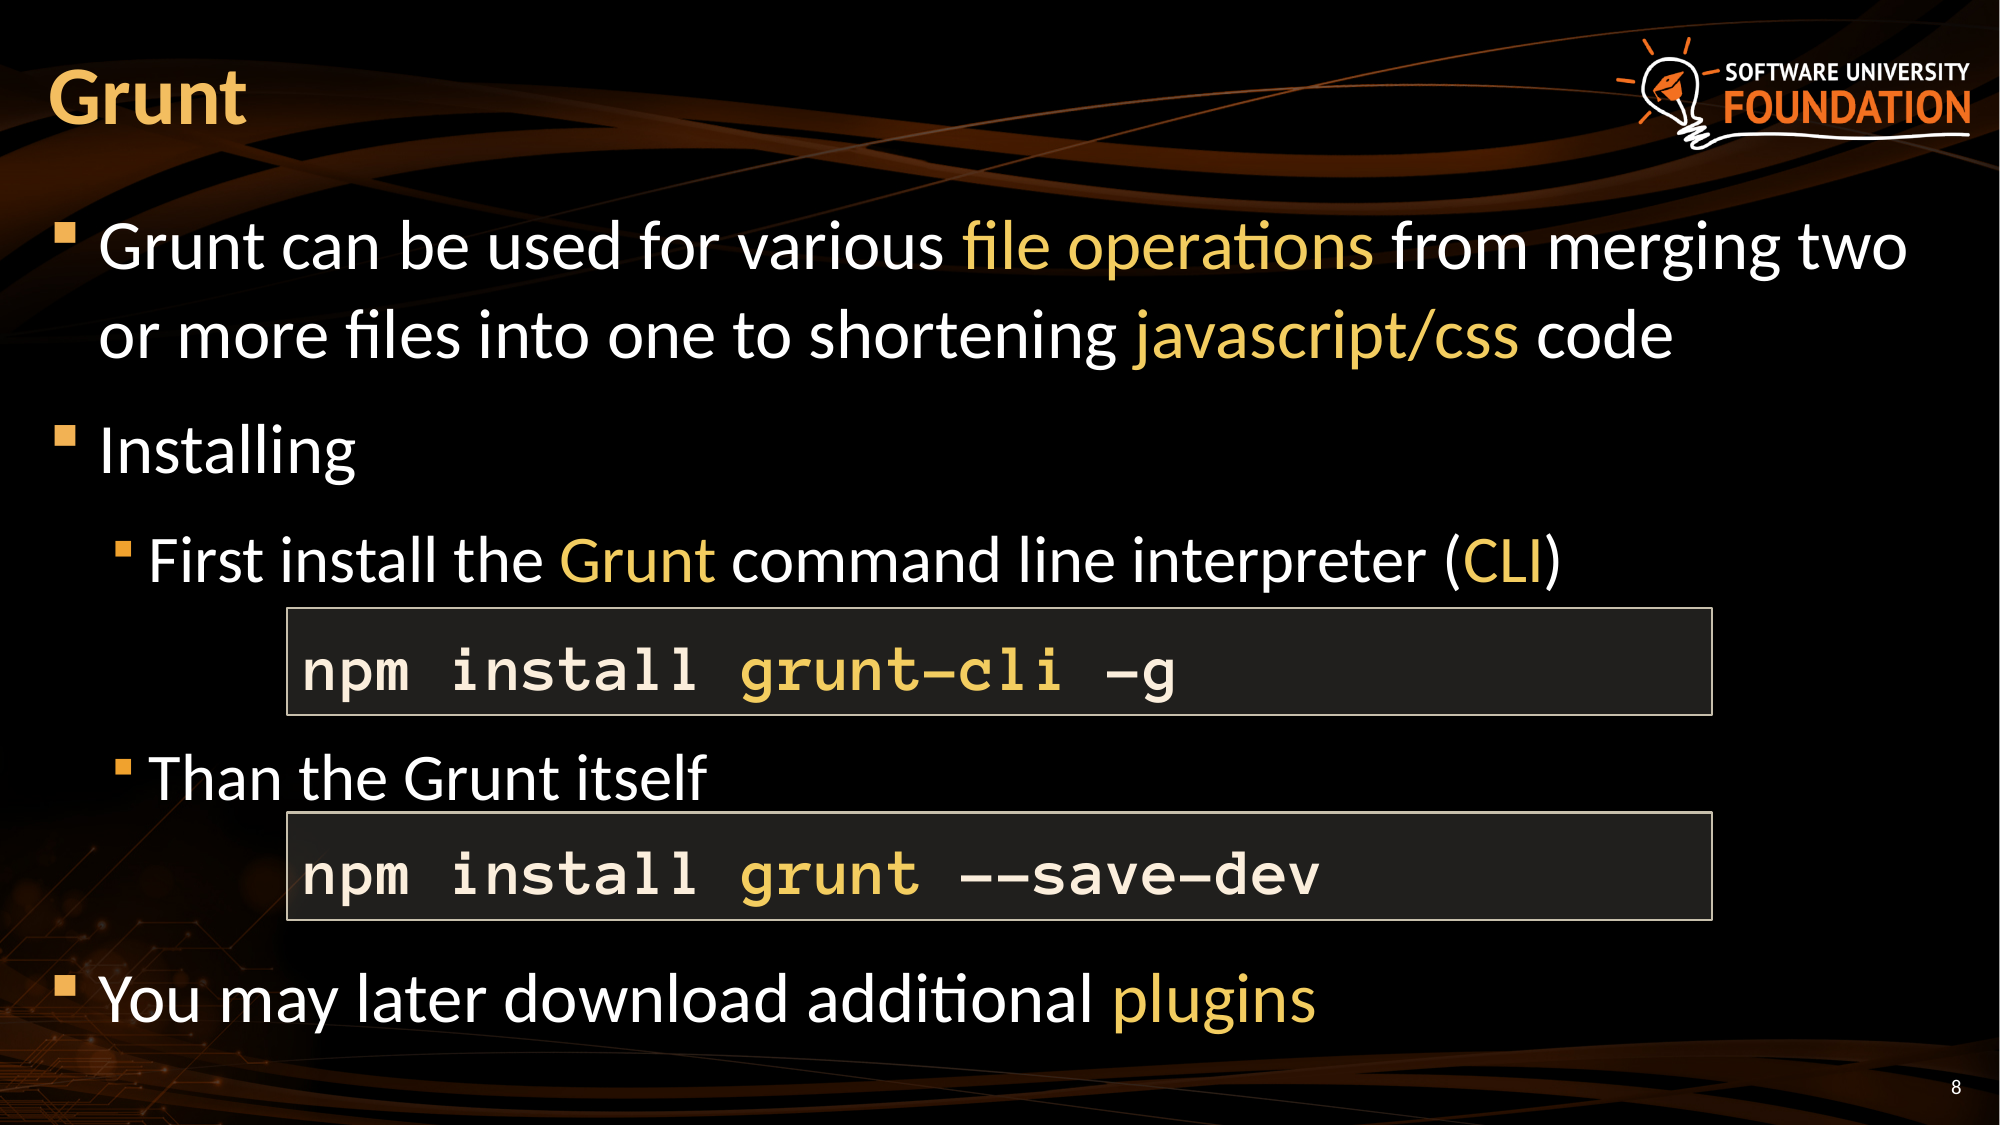

# Grunt
Grunt can be used for various file operations from merging two or more files into one to shortening javascript/css code
Installing
First install the Grunt command line interpreter (CLI)

Than the Grunt itself

You may later download additional plugins

npm install grunt-cli -g
npm install grunt --save-dev
8